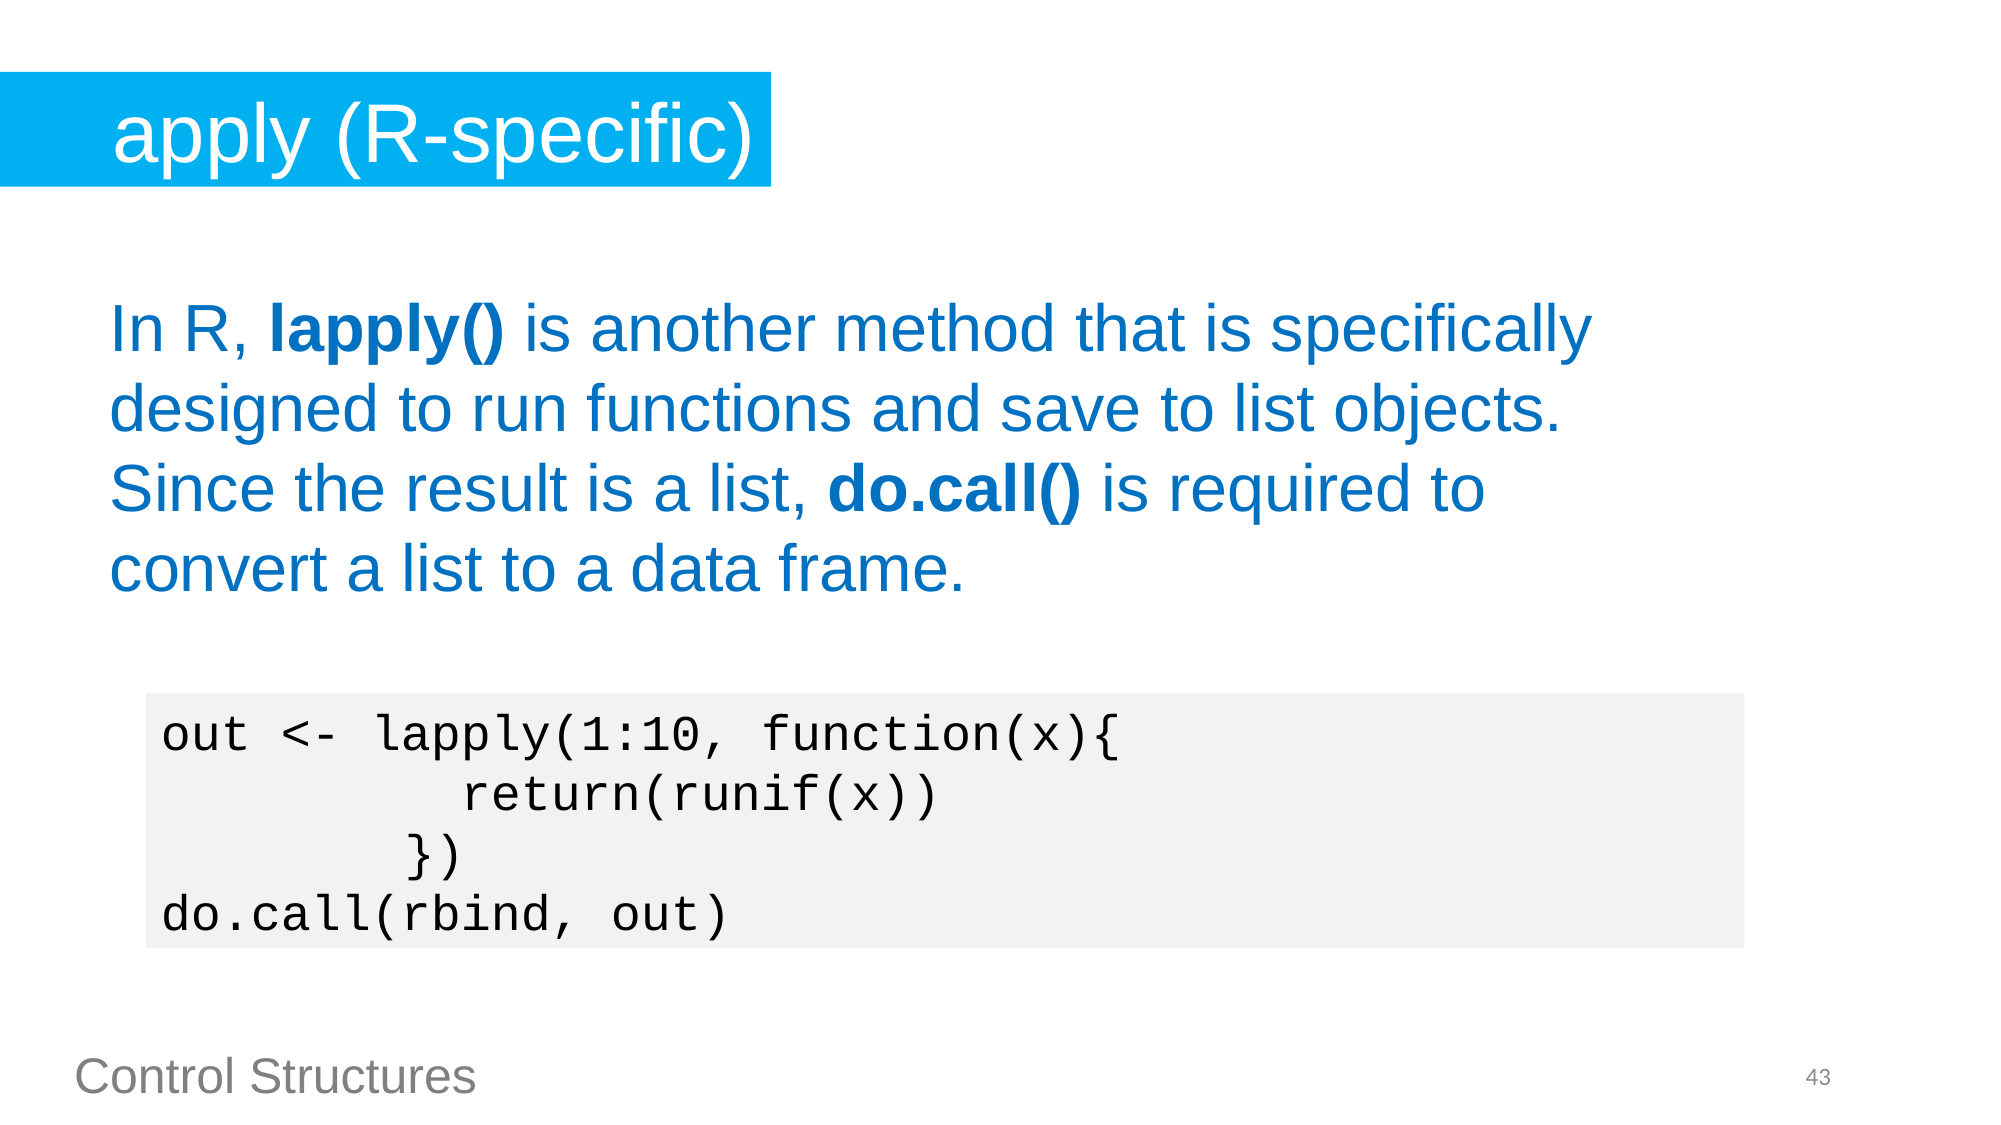

apply (R-specific)

In R, lapply() is another method that is specifically designed to run functions and save to list objects. Since the result is a list, do.call() is required to convert a list to a data frame.
out <- lapply(1:10, function(x){
          return(runif(x))
		})
do.call(rbind, out)
Control Structures
43